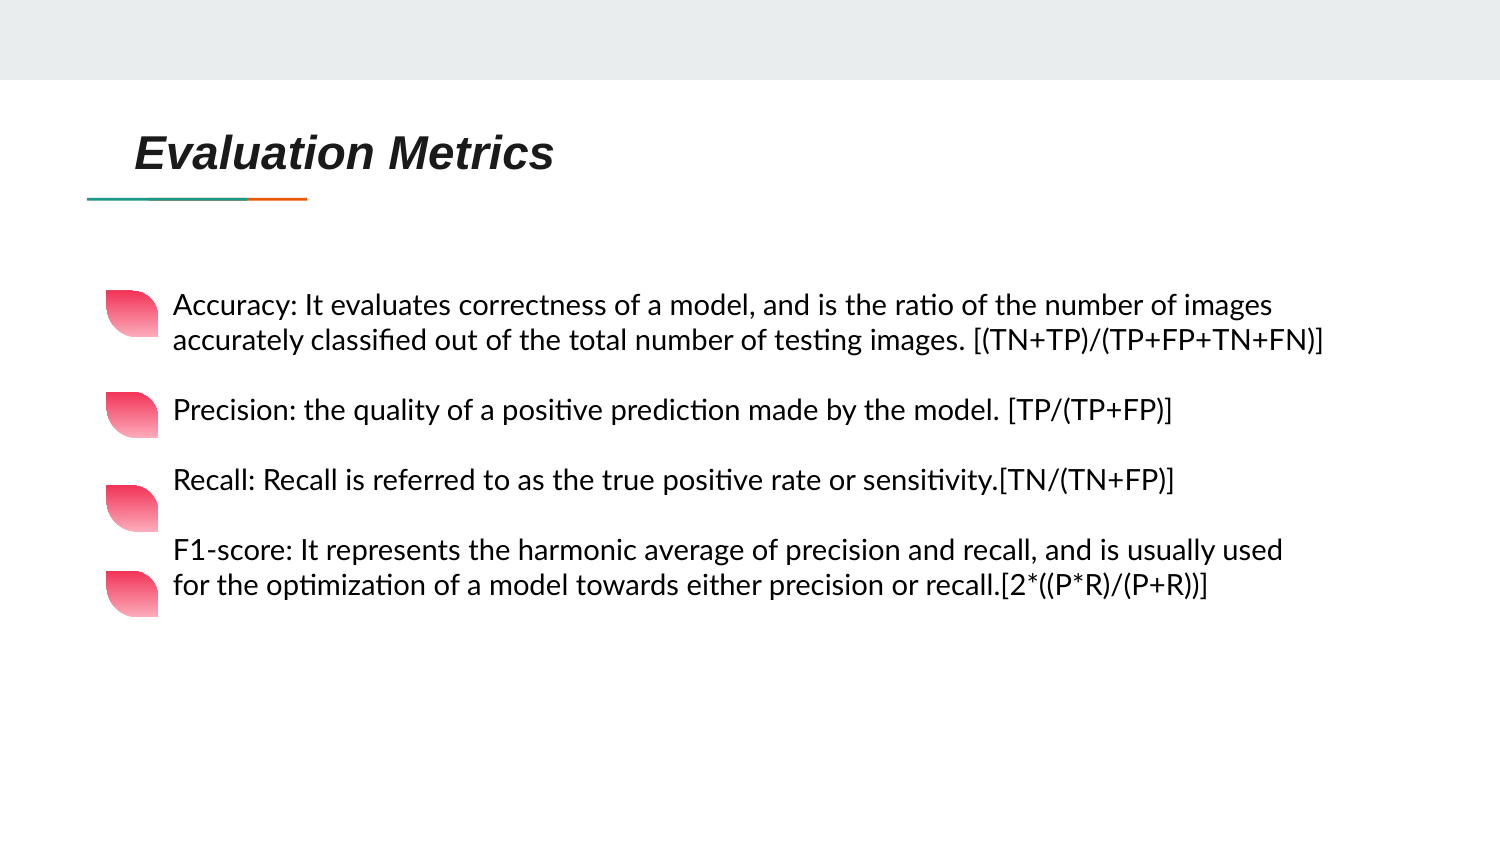

# Evaluation Metrics
Accuracy: It evaluates correctness of a model, and is the ratio of the number of images accurately classified out of the total number of testing images. [(TN+TP)/(TP+FP+TN+FN)]

Precision: the quality of a positive prediction made by the model. [TP/(TP+FP)]

Recall: Recall is referred to as the true positive rate or sensitivity.[TN/(TN+FP)]

F1-score: It represents the harmonic average of precision and recall, and is usually used for the optimization of a model towards either precision or recall.[2*((P*R)/(P+R))]